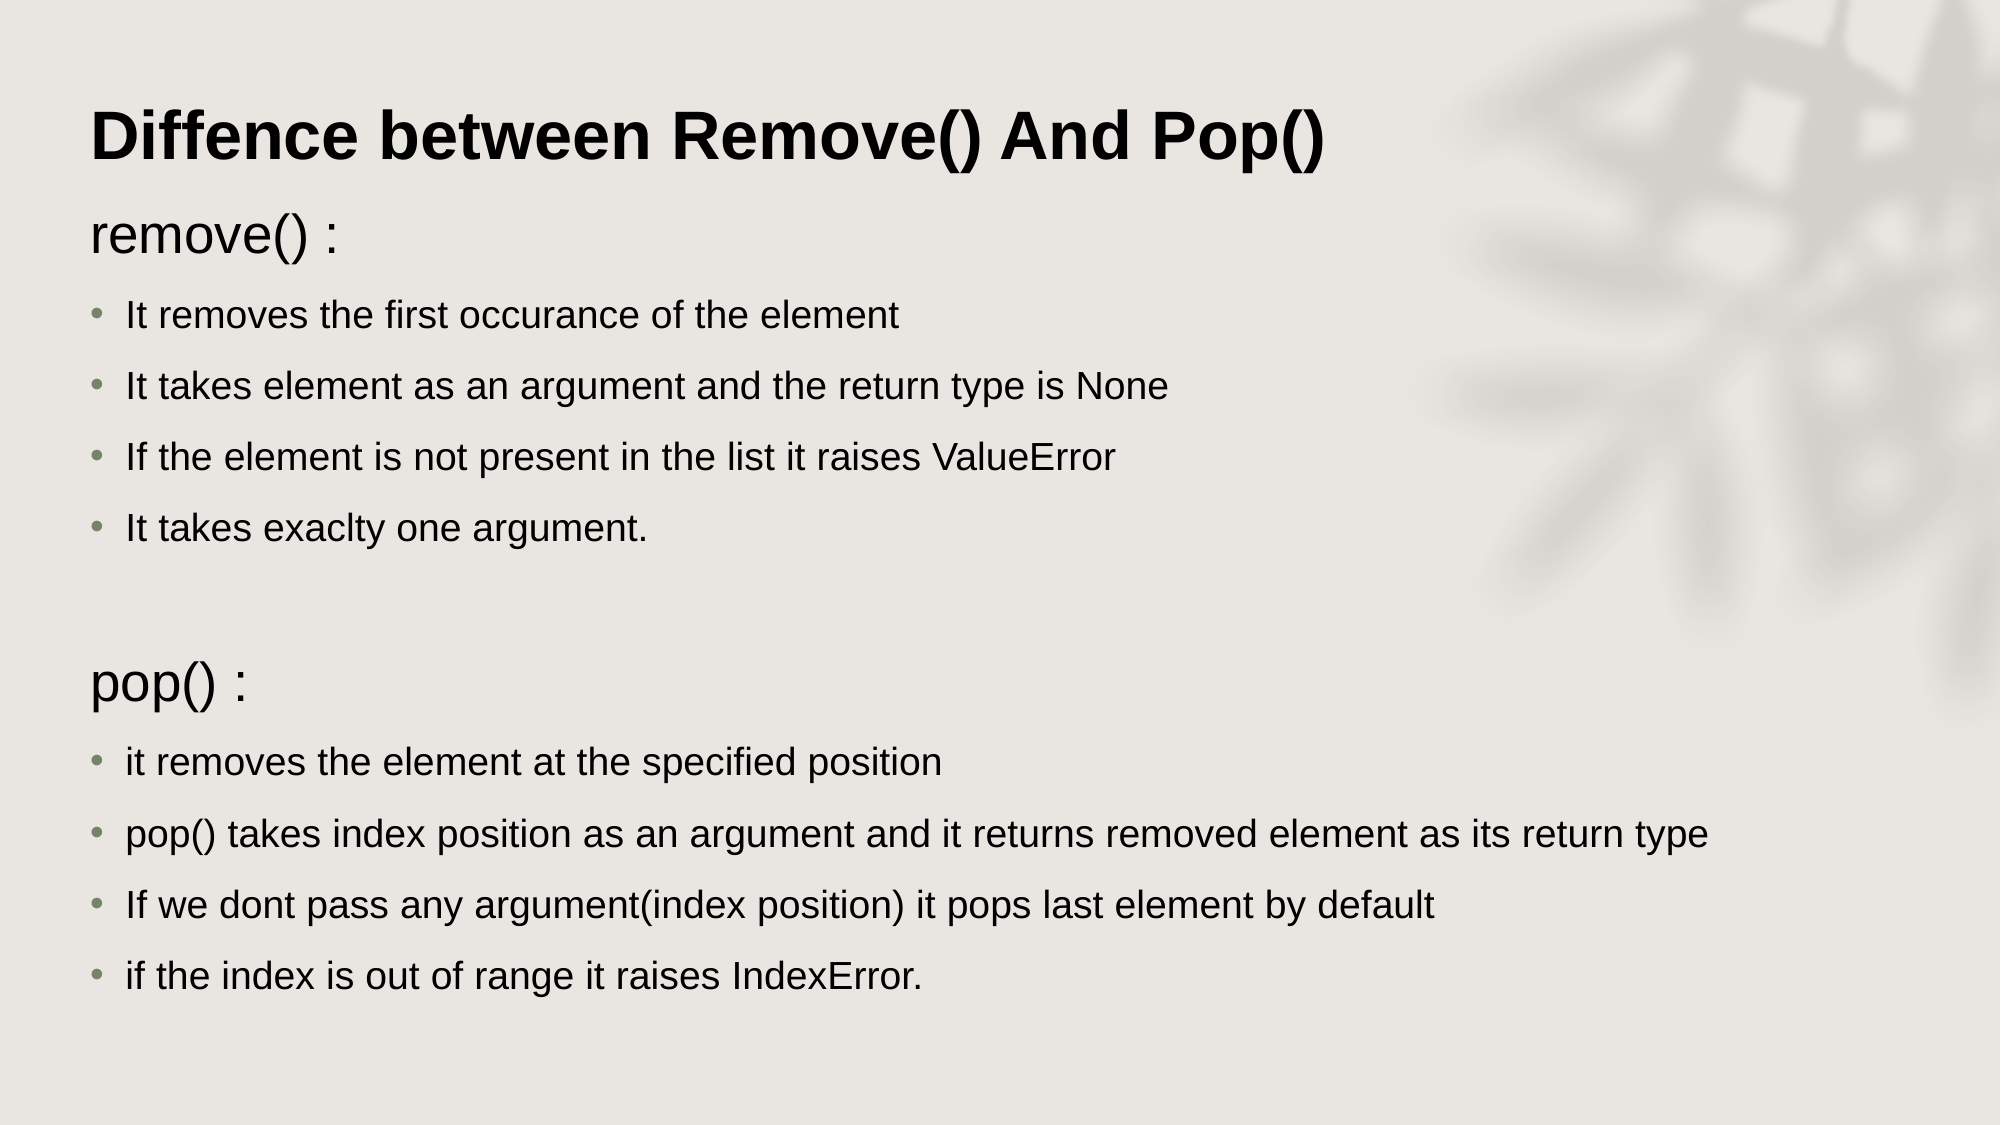

Diffence between Remove() And Pop()
remove() :
It removes the first occurance of the element
It takes element as an argument and the return type is None
If the element is not present in the list it raises ValueError
It takes exaclty one argument.

pop() :
it removes the element at the specified position
pop() takes index position as an argument and it returns removed element as its return type
If we dont pass any argument(index position) it pops last element by default
if the index is out of range it raises IndexError.